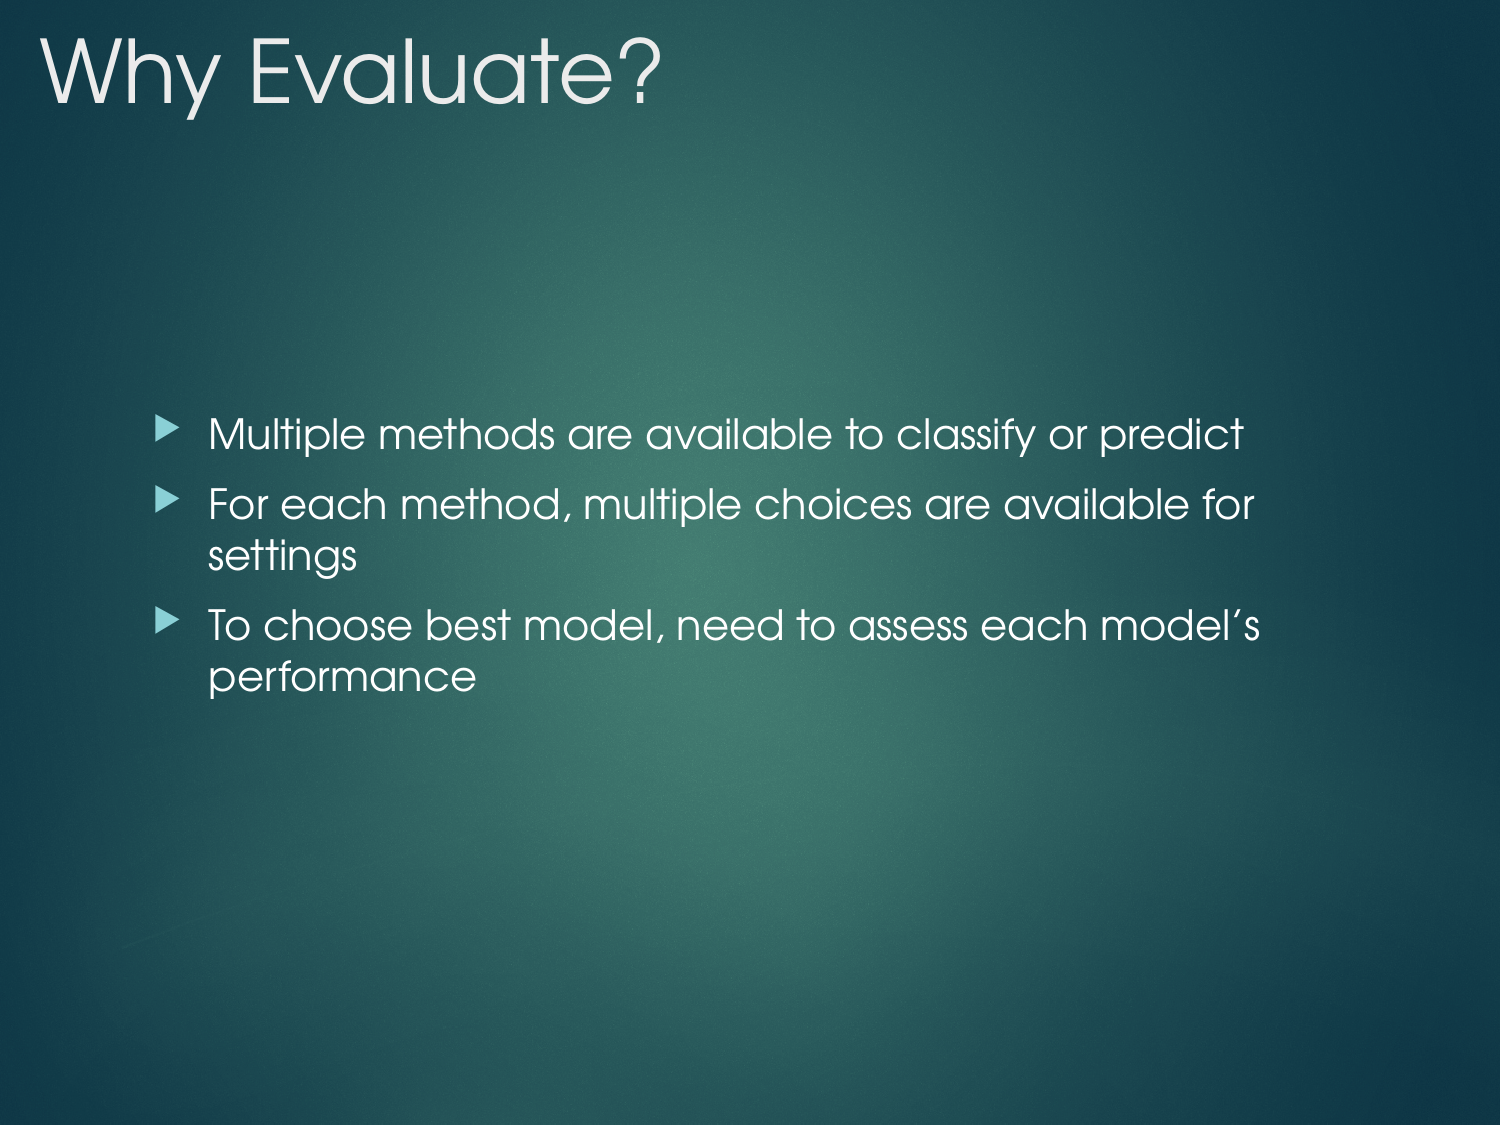

# Why Evaluate?
Multiple methods are available to classify or predict
For each method, multiple choices are available for settings
To choose best model, need to assess each model’s performance